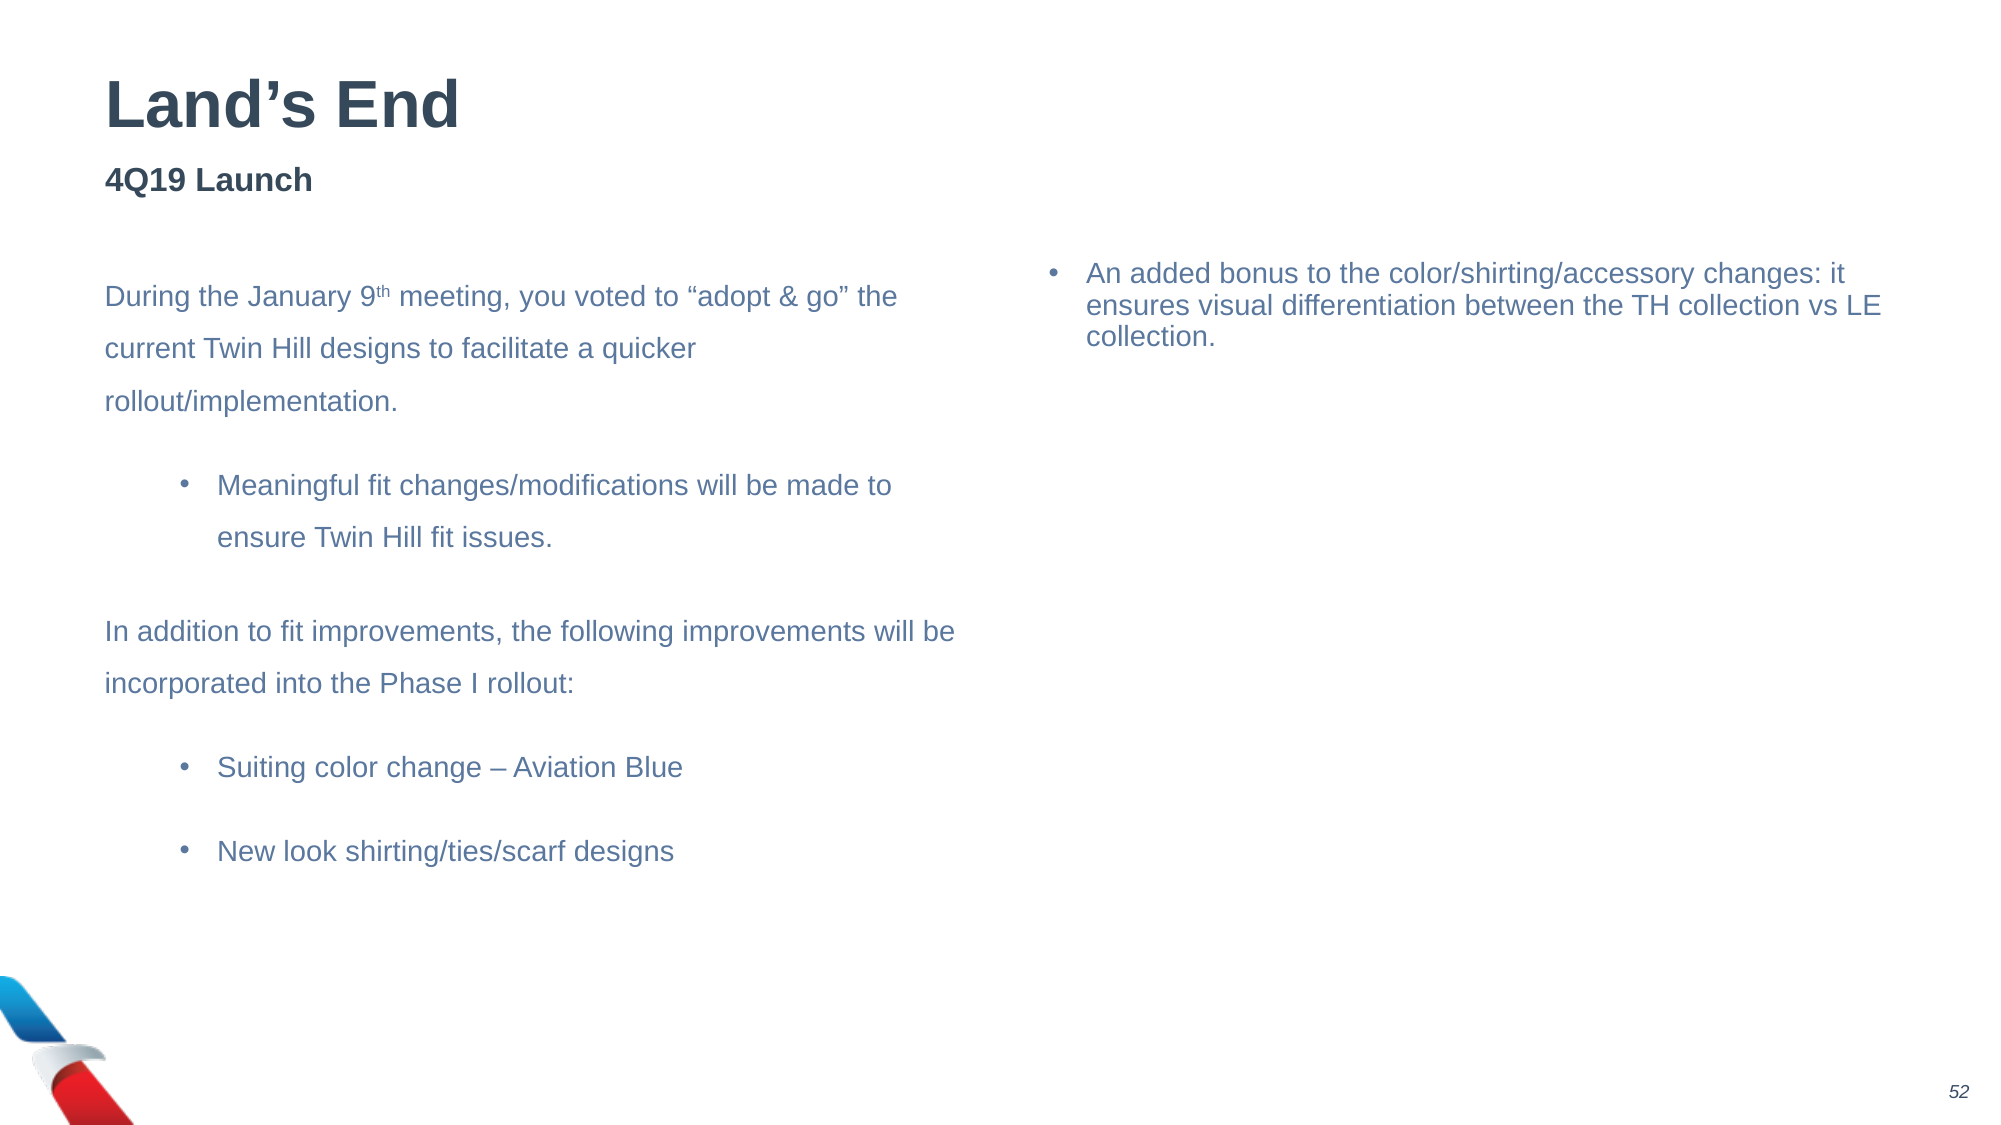

Land’s End
4Q19 Launch
An added bonus to the color/shirting/accessory changes: it ensures visual differentiation between the TH collection vs LE collection.

During the January 9th meeting, you voted to “adopt & go” the current Twin Hill designs to facilitate a quicker rollout/implementation.
Meaningful fit changes/modifications will be made to ensure Twin Hill fit issues.
In addition to fit improvements, the following improvements will be incorporated into the Phase I rollout:
Suiting color change – Aviation Blue
New look shirting/ties/scarf designs